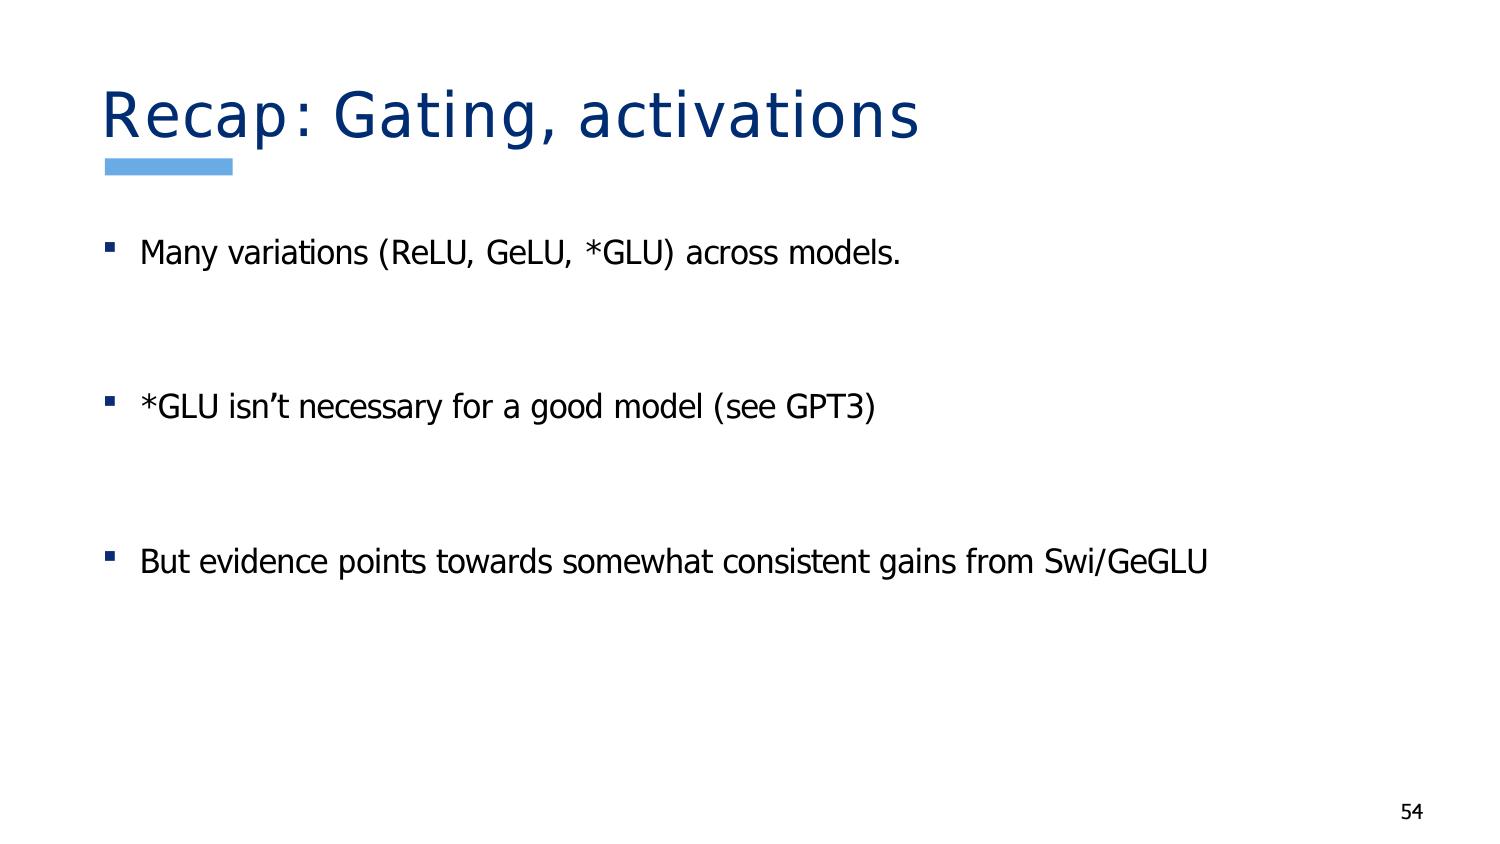

# Recap: Gating, activations
Many variations (ReLU, GeLU, *GLU) across models.

*GLU isn’t necessary for a good model (see GPT3)

But evidence points towards somewhat consistent gains from Swi/GeGLU